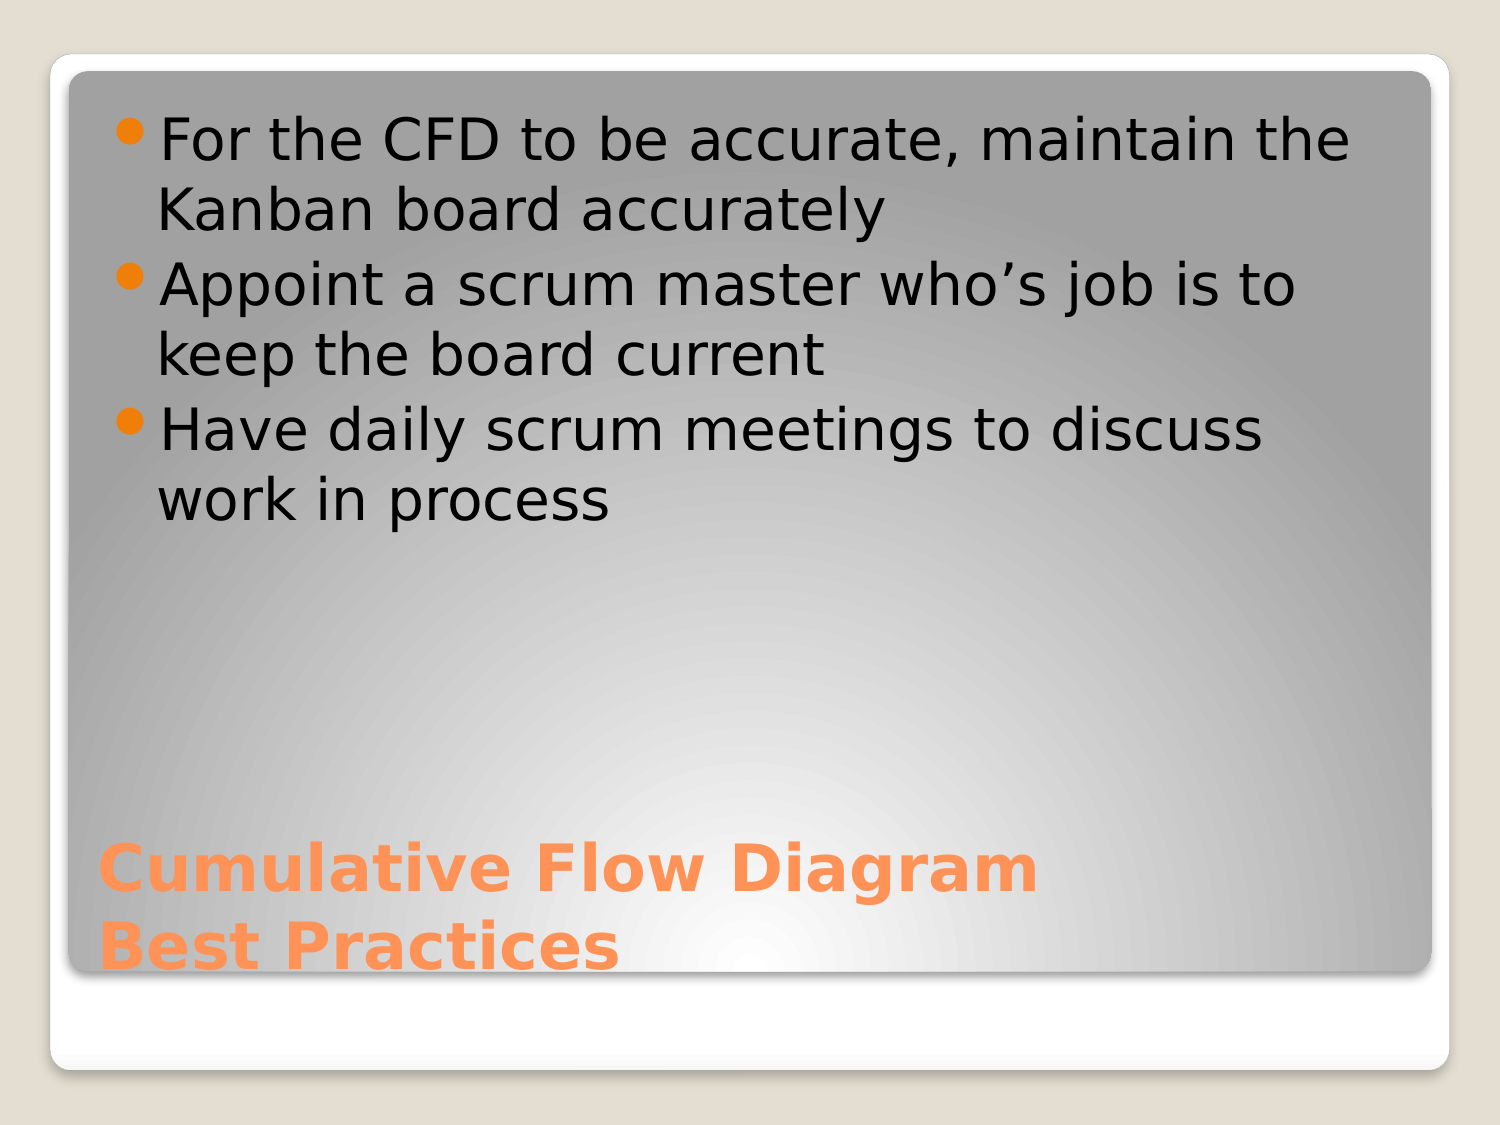

For the CFD to be accurate, maintain the Kanban board accurately
Appoint a scrum master who’s job is to keep the board current
Have daily scrum meetings to discuss work in process
# Cumulative Flow Diagram Best Practices